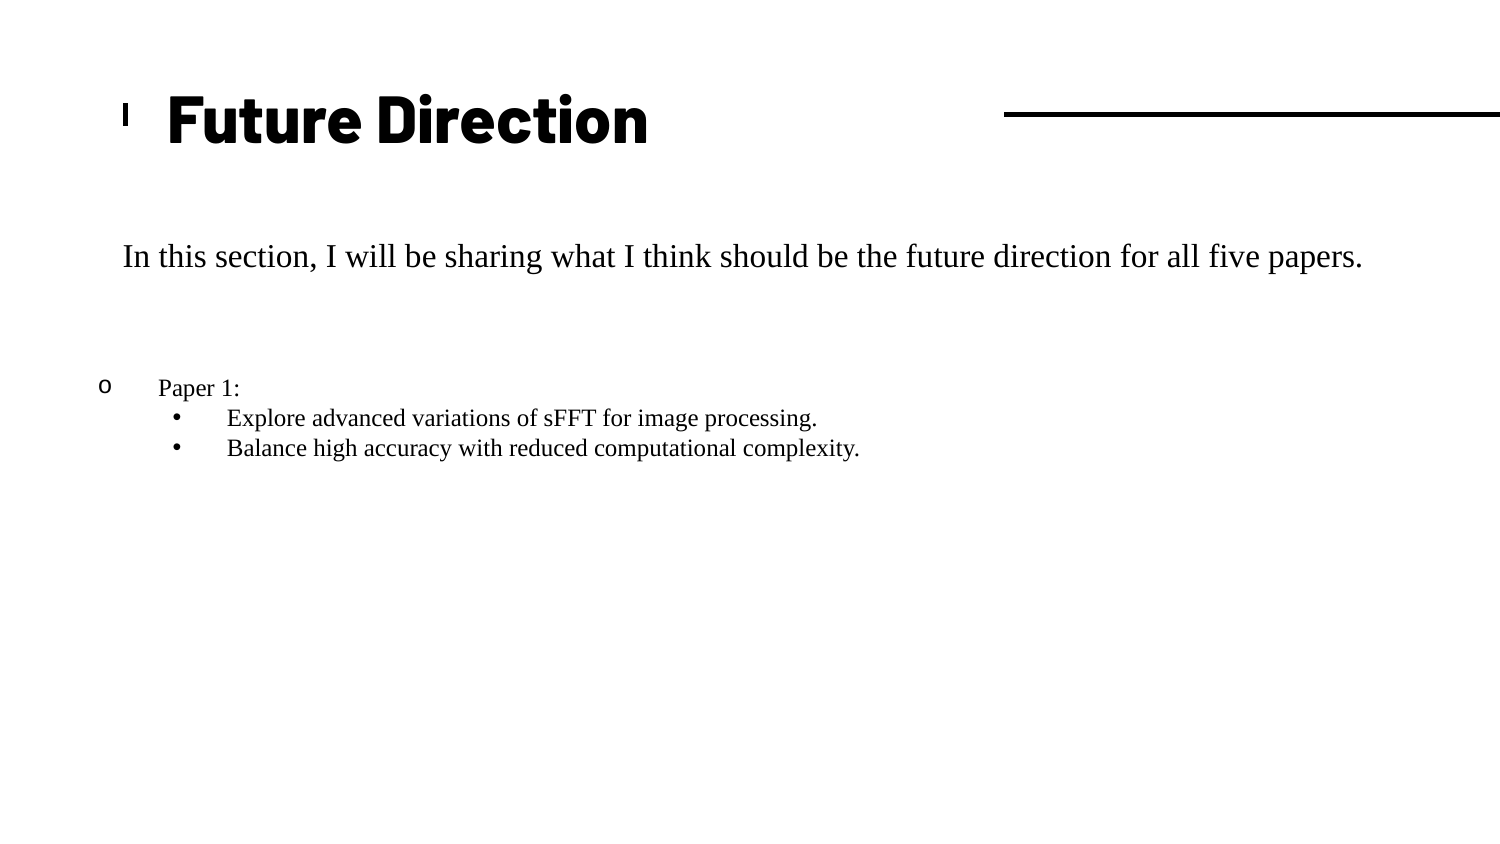

# Future Direction
In this section, I will be sharing what I think should be the future direction for all five papers.
 Paper 1:
Explore advanced variations of sFFT for image processing.
Balance high accuracy with reduced computational complexity.